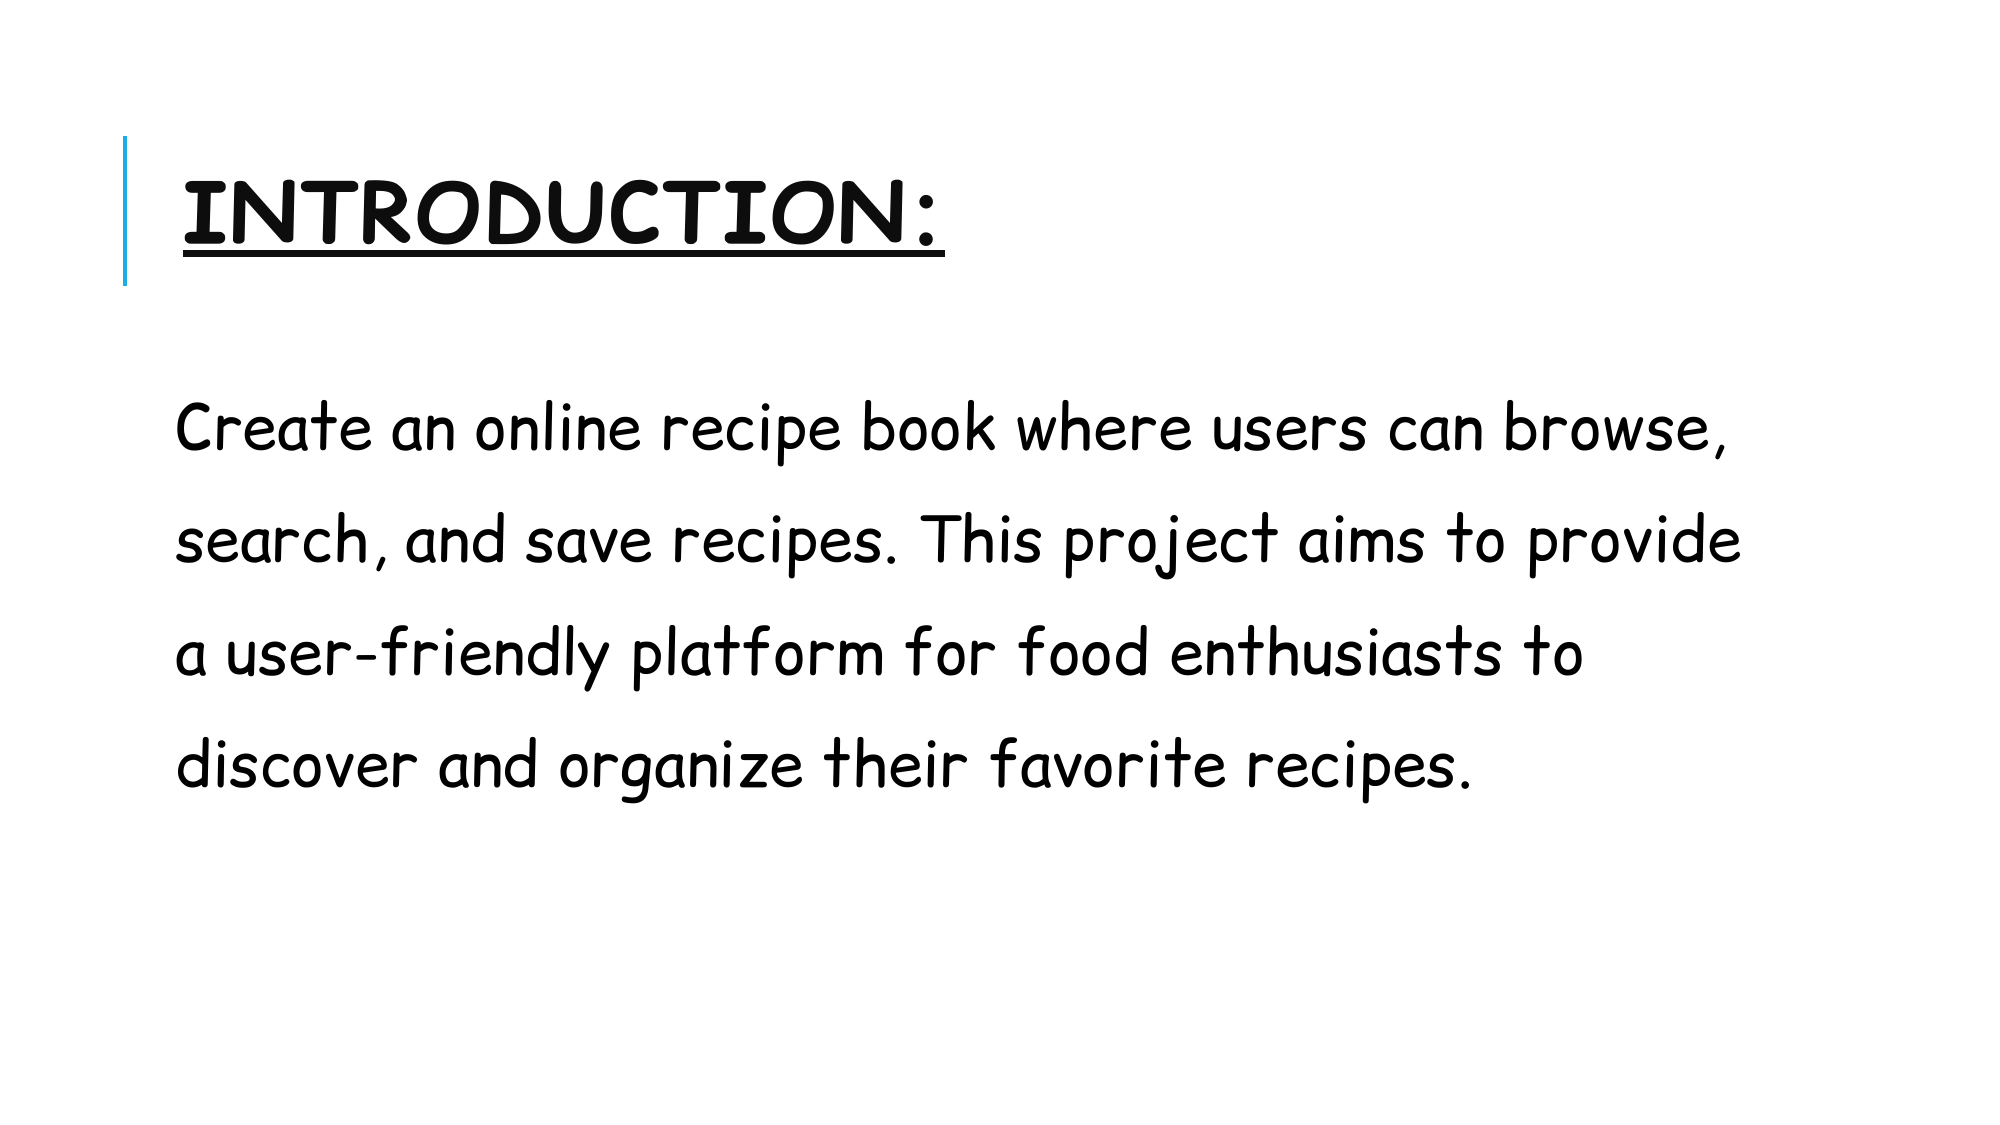

# Introduction:
Create an online recipe book where users can browse, search, and save recipes. This project aims to provide a user-friendly platform for food enthusiasts to discover and organize their favorite recipes.